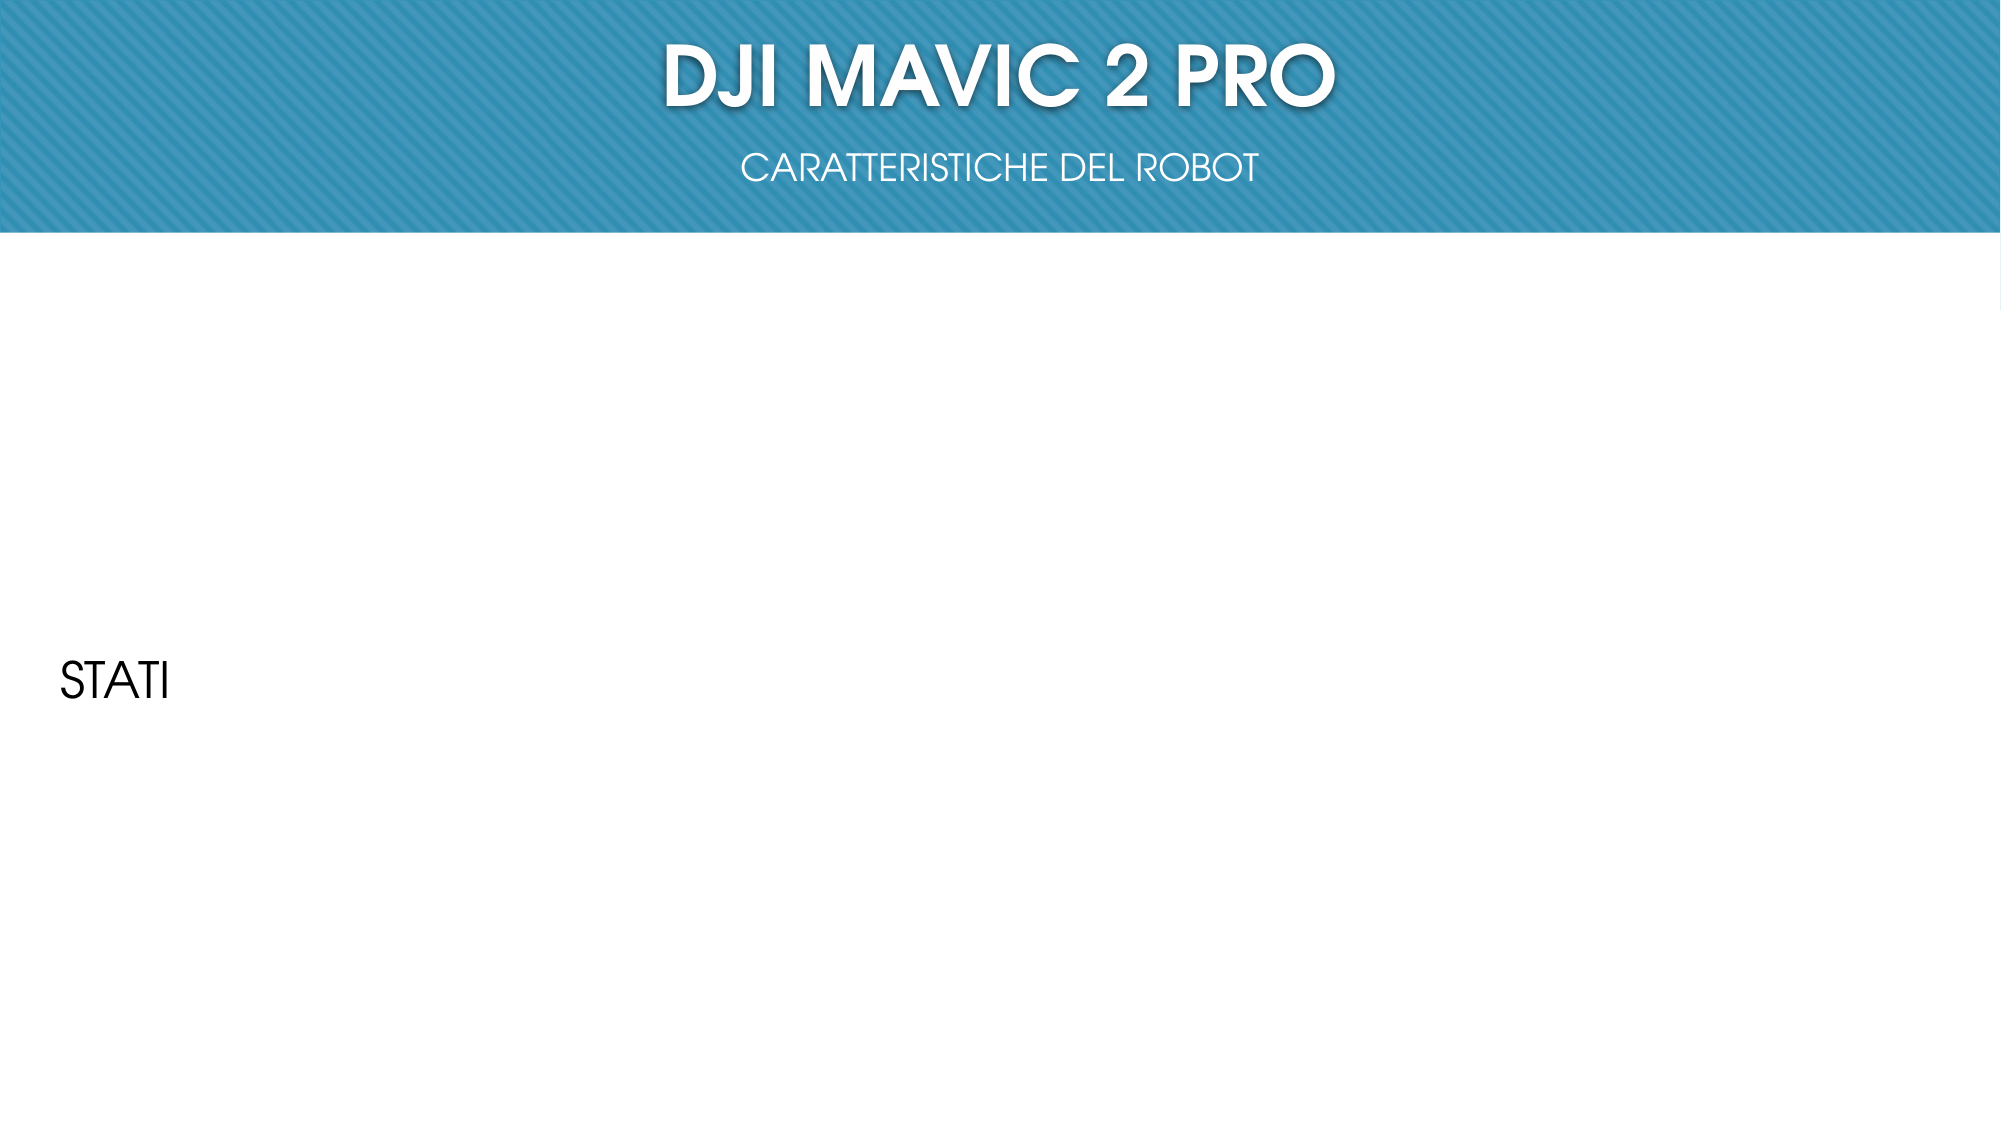

# DJI MAVIC 2 PRO
CARATTERISTICHE DEL ROBOT

STATI